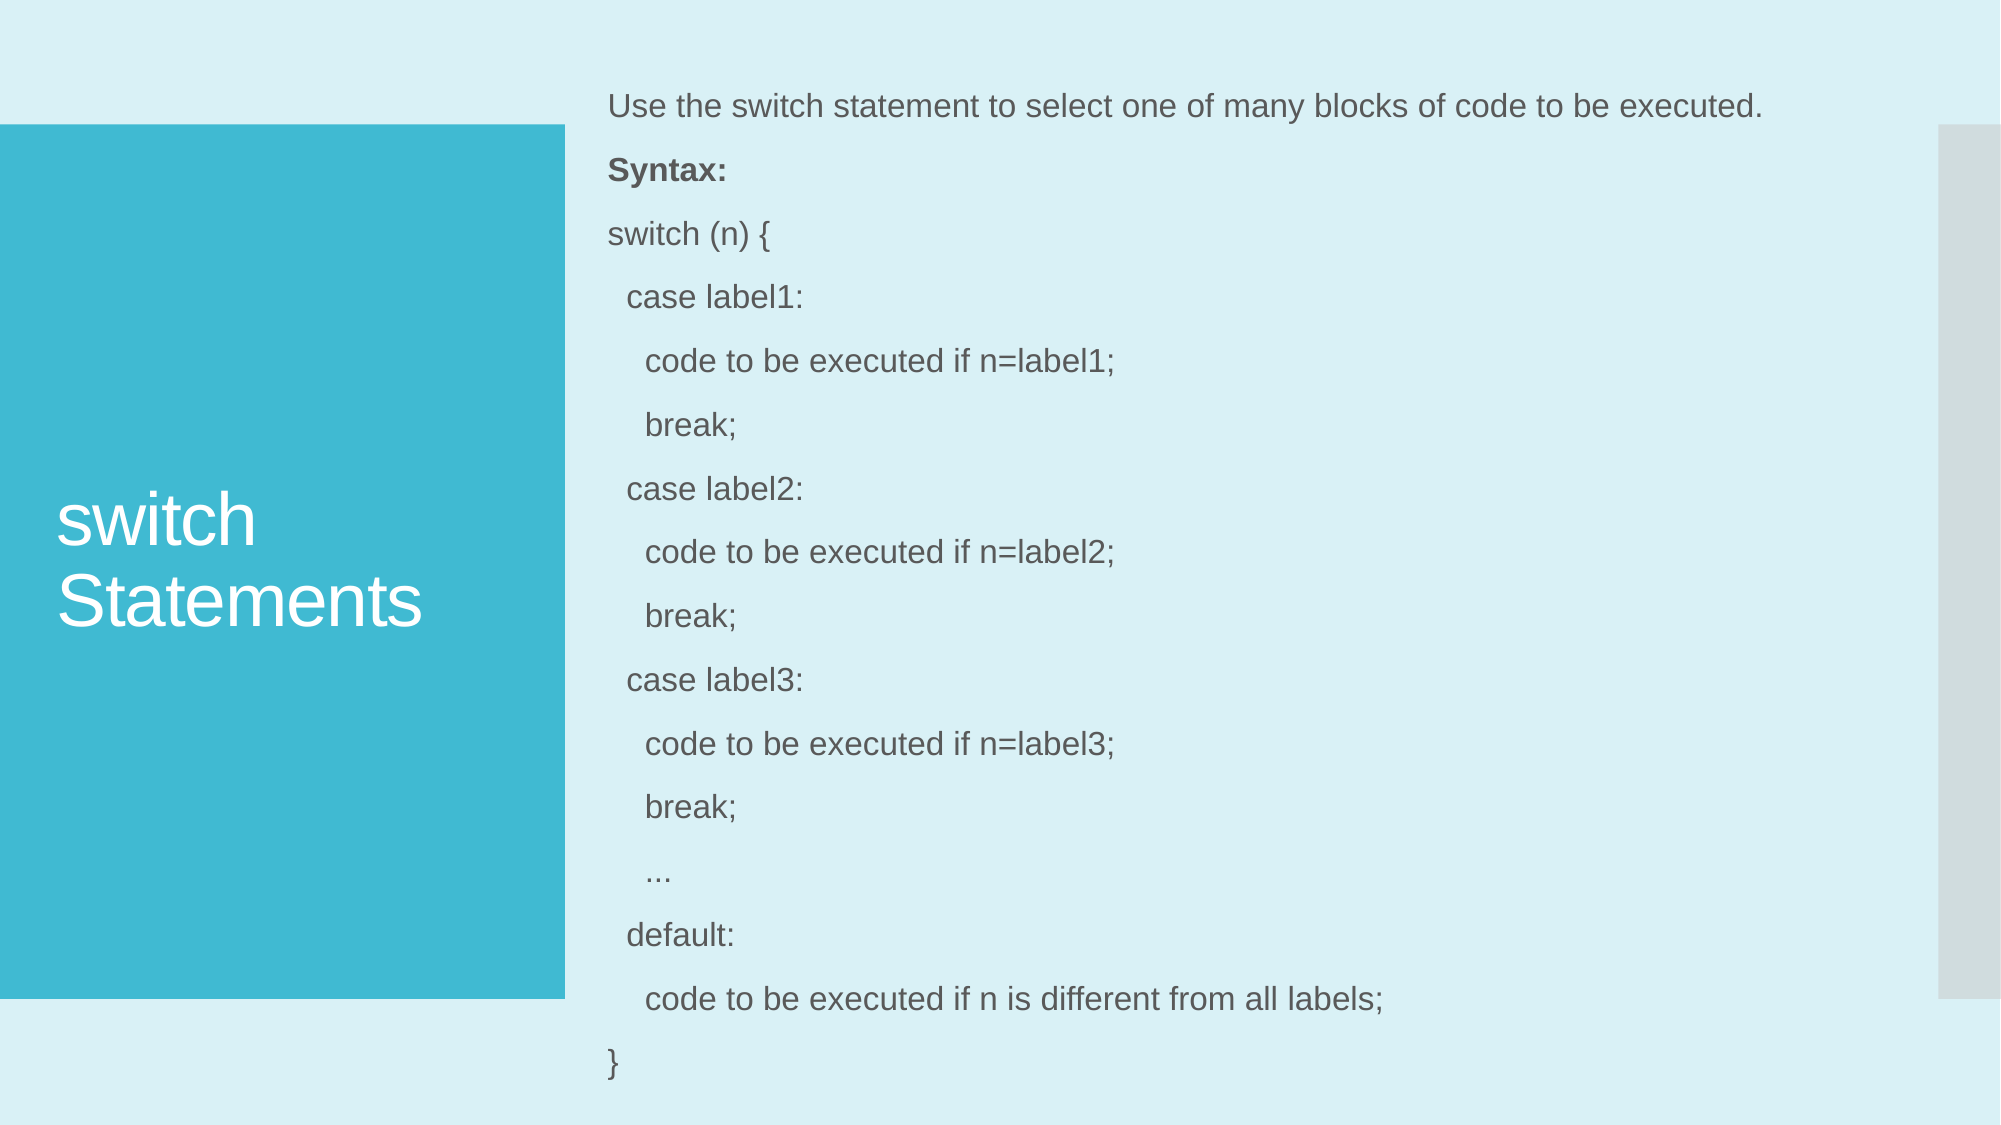

Use the switch statement to select one of many blocks of code to be executed.
Syntax:
switch (n) {
  case label1:
    code to be executed if n=label1;
    break;
  case label2:
    code to be executed if n=label2;
    break;
  case label3:
    code to be executed if n=label3;
    break;
    ...
  default:
    code to be executed if n is different from all labels;
}
# switch Statements